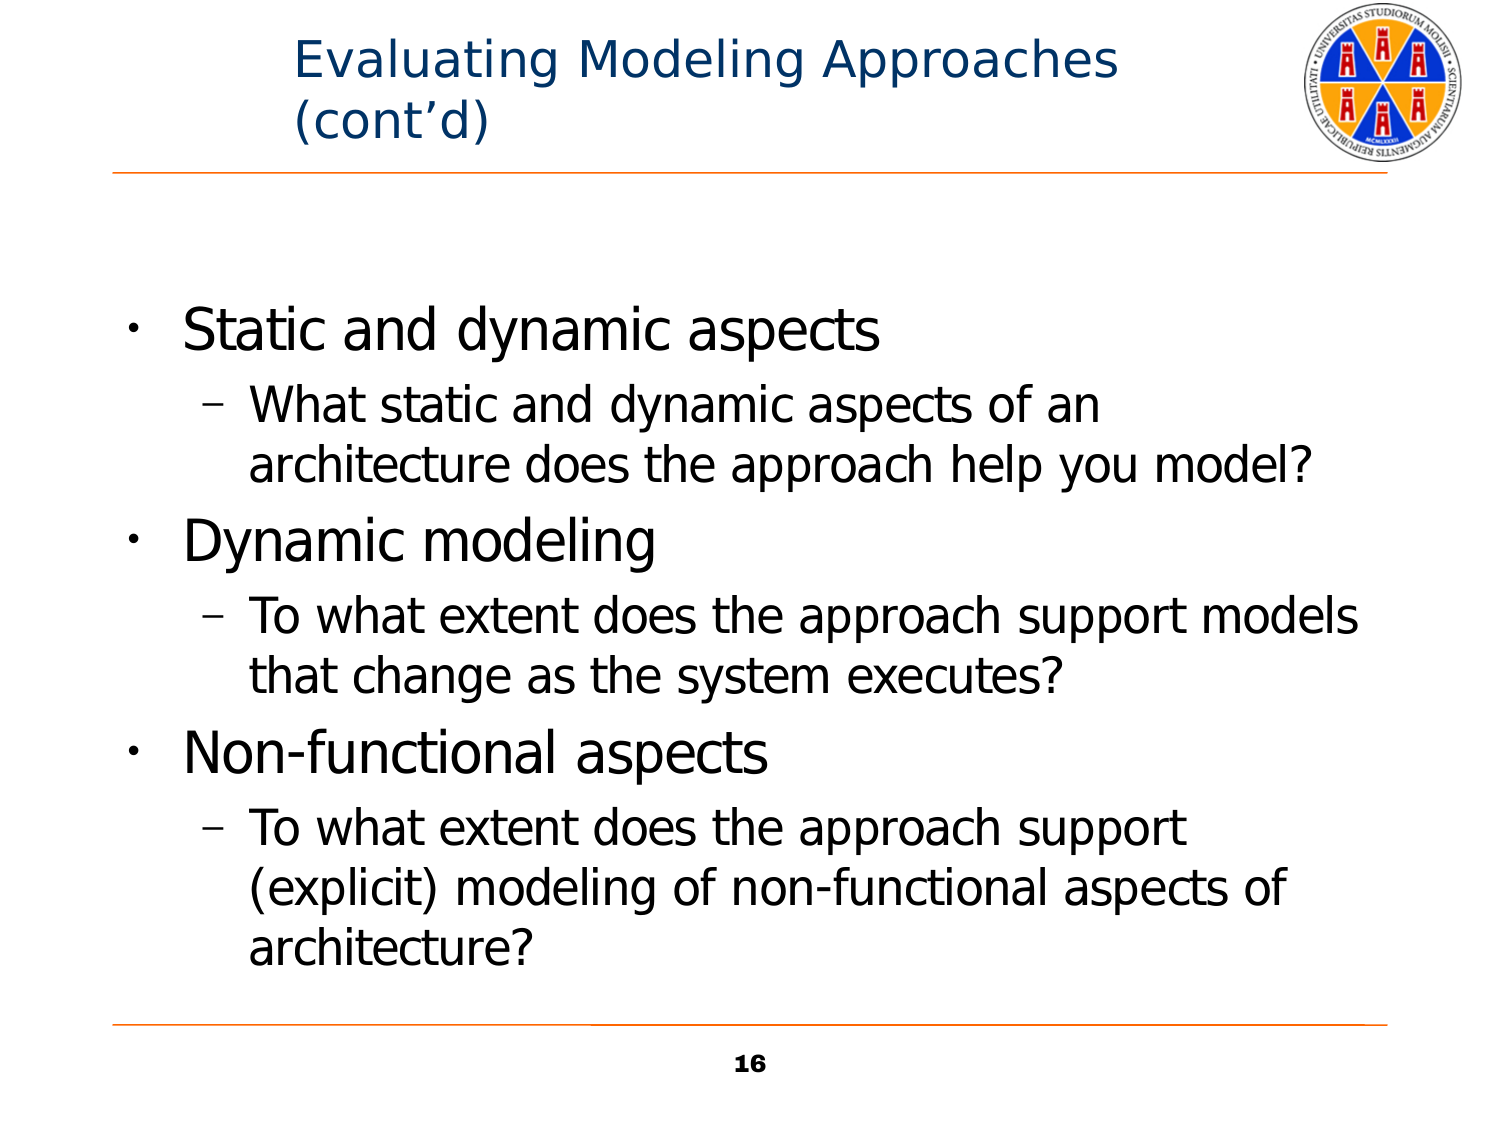

# Evaluating Modeling Approaches (cont’d)

Static and dynamic aspects
What static and dynamic aspects of an architecture does the approach help you model?
Dynamic modeling
To what extent does the approach support models that change as the system executes?
Non-functional aspects
To what extent does the approach support (explicit) modeling of non-functional aspects of architecture?

16